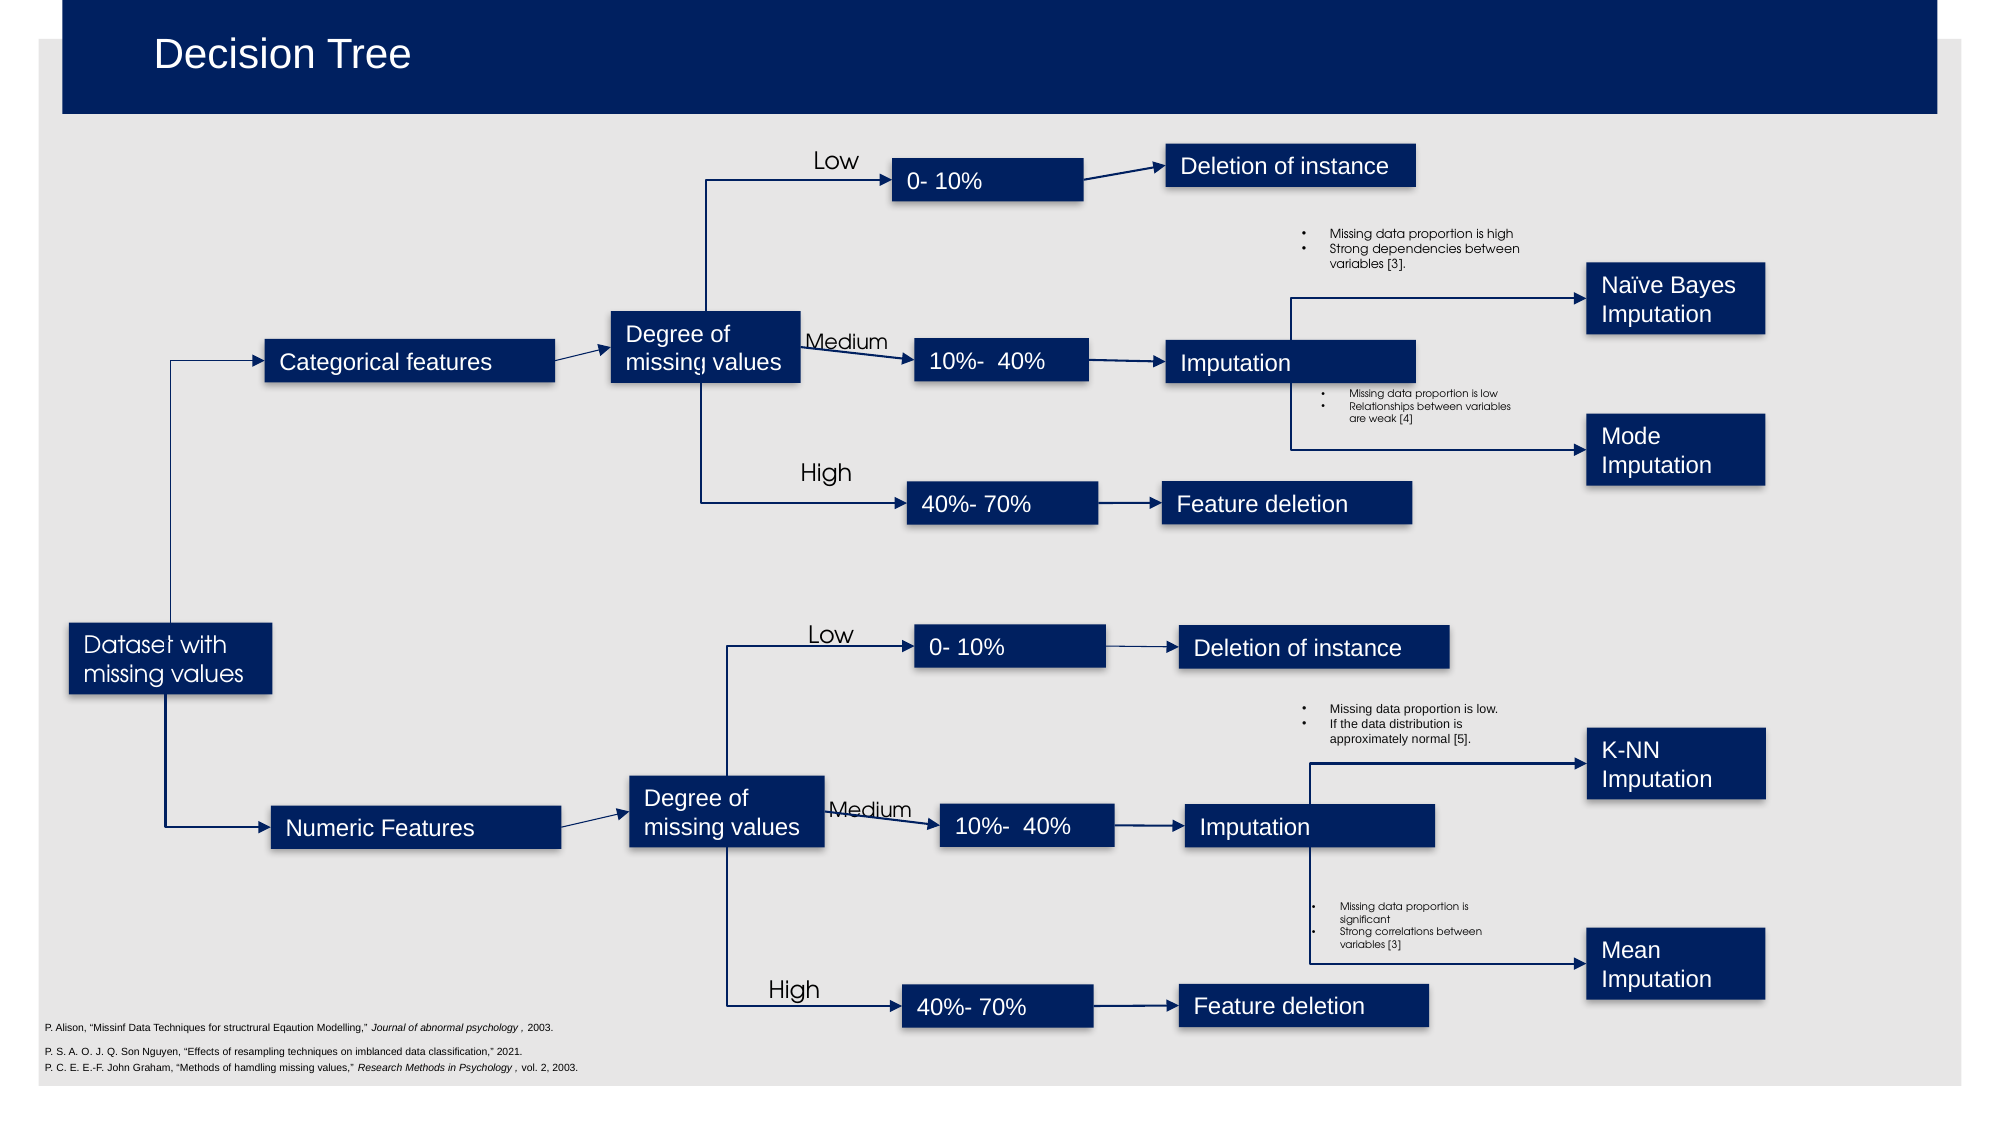

Decision Tree
Low
Deletion of instance
0- 10%
Missing data proportion is high
Strong dependencies between variables [3].
Naïve Bayes Imputation
Degree of missing values
Medium
10%-  40%
Categorical features
Imputation
Missing data proportion is low
Relationships between variables are weak [4]
Mode Imputation
High
Feature deletion
40%- 70%
Low
Dataset with missing values
0- 10%
Deletion of instance
Missing data proportion is low.
If the data distribution is approximately normal [5].
K-NN Imputation
Degree of missing values
Medium
10%-  40%
Imputation
Numeric Features
Missing data proportion is significant
Strong correlations between variables [3]
Mean Imputation
High
Feature deletion
40%- 70%
| P. Alison, “Missinf Data Techniques for structrural Eqaution Modelling,” Journal of abnormal psychology , 2003. |
| --- |
| P. S. A. O. J. Q. Son Nguyen, “Effects of resampling techniques on imblanced data classification,” 2021. |
| P. C. E. E.-F. John Graham, “Methods of hamdling missing values,” Research Methods in Psychology , vol. 2, 2003. |